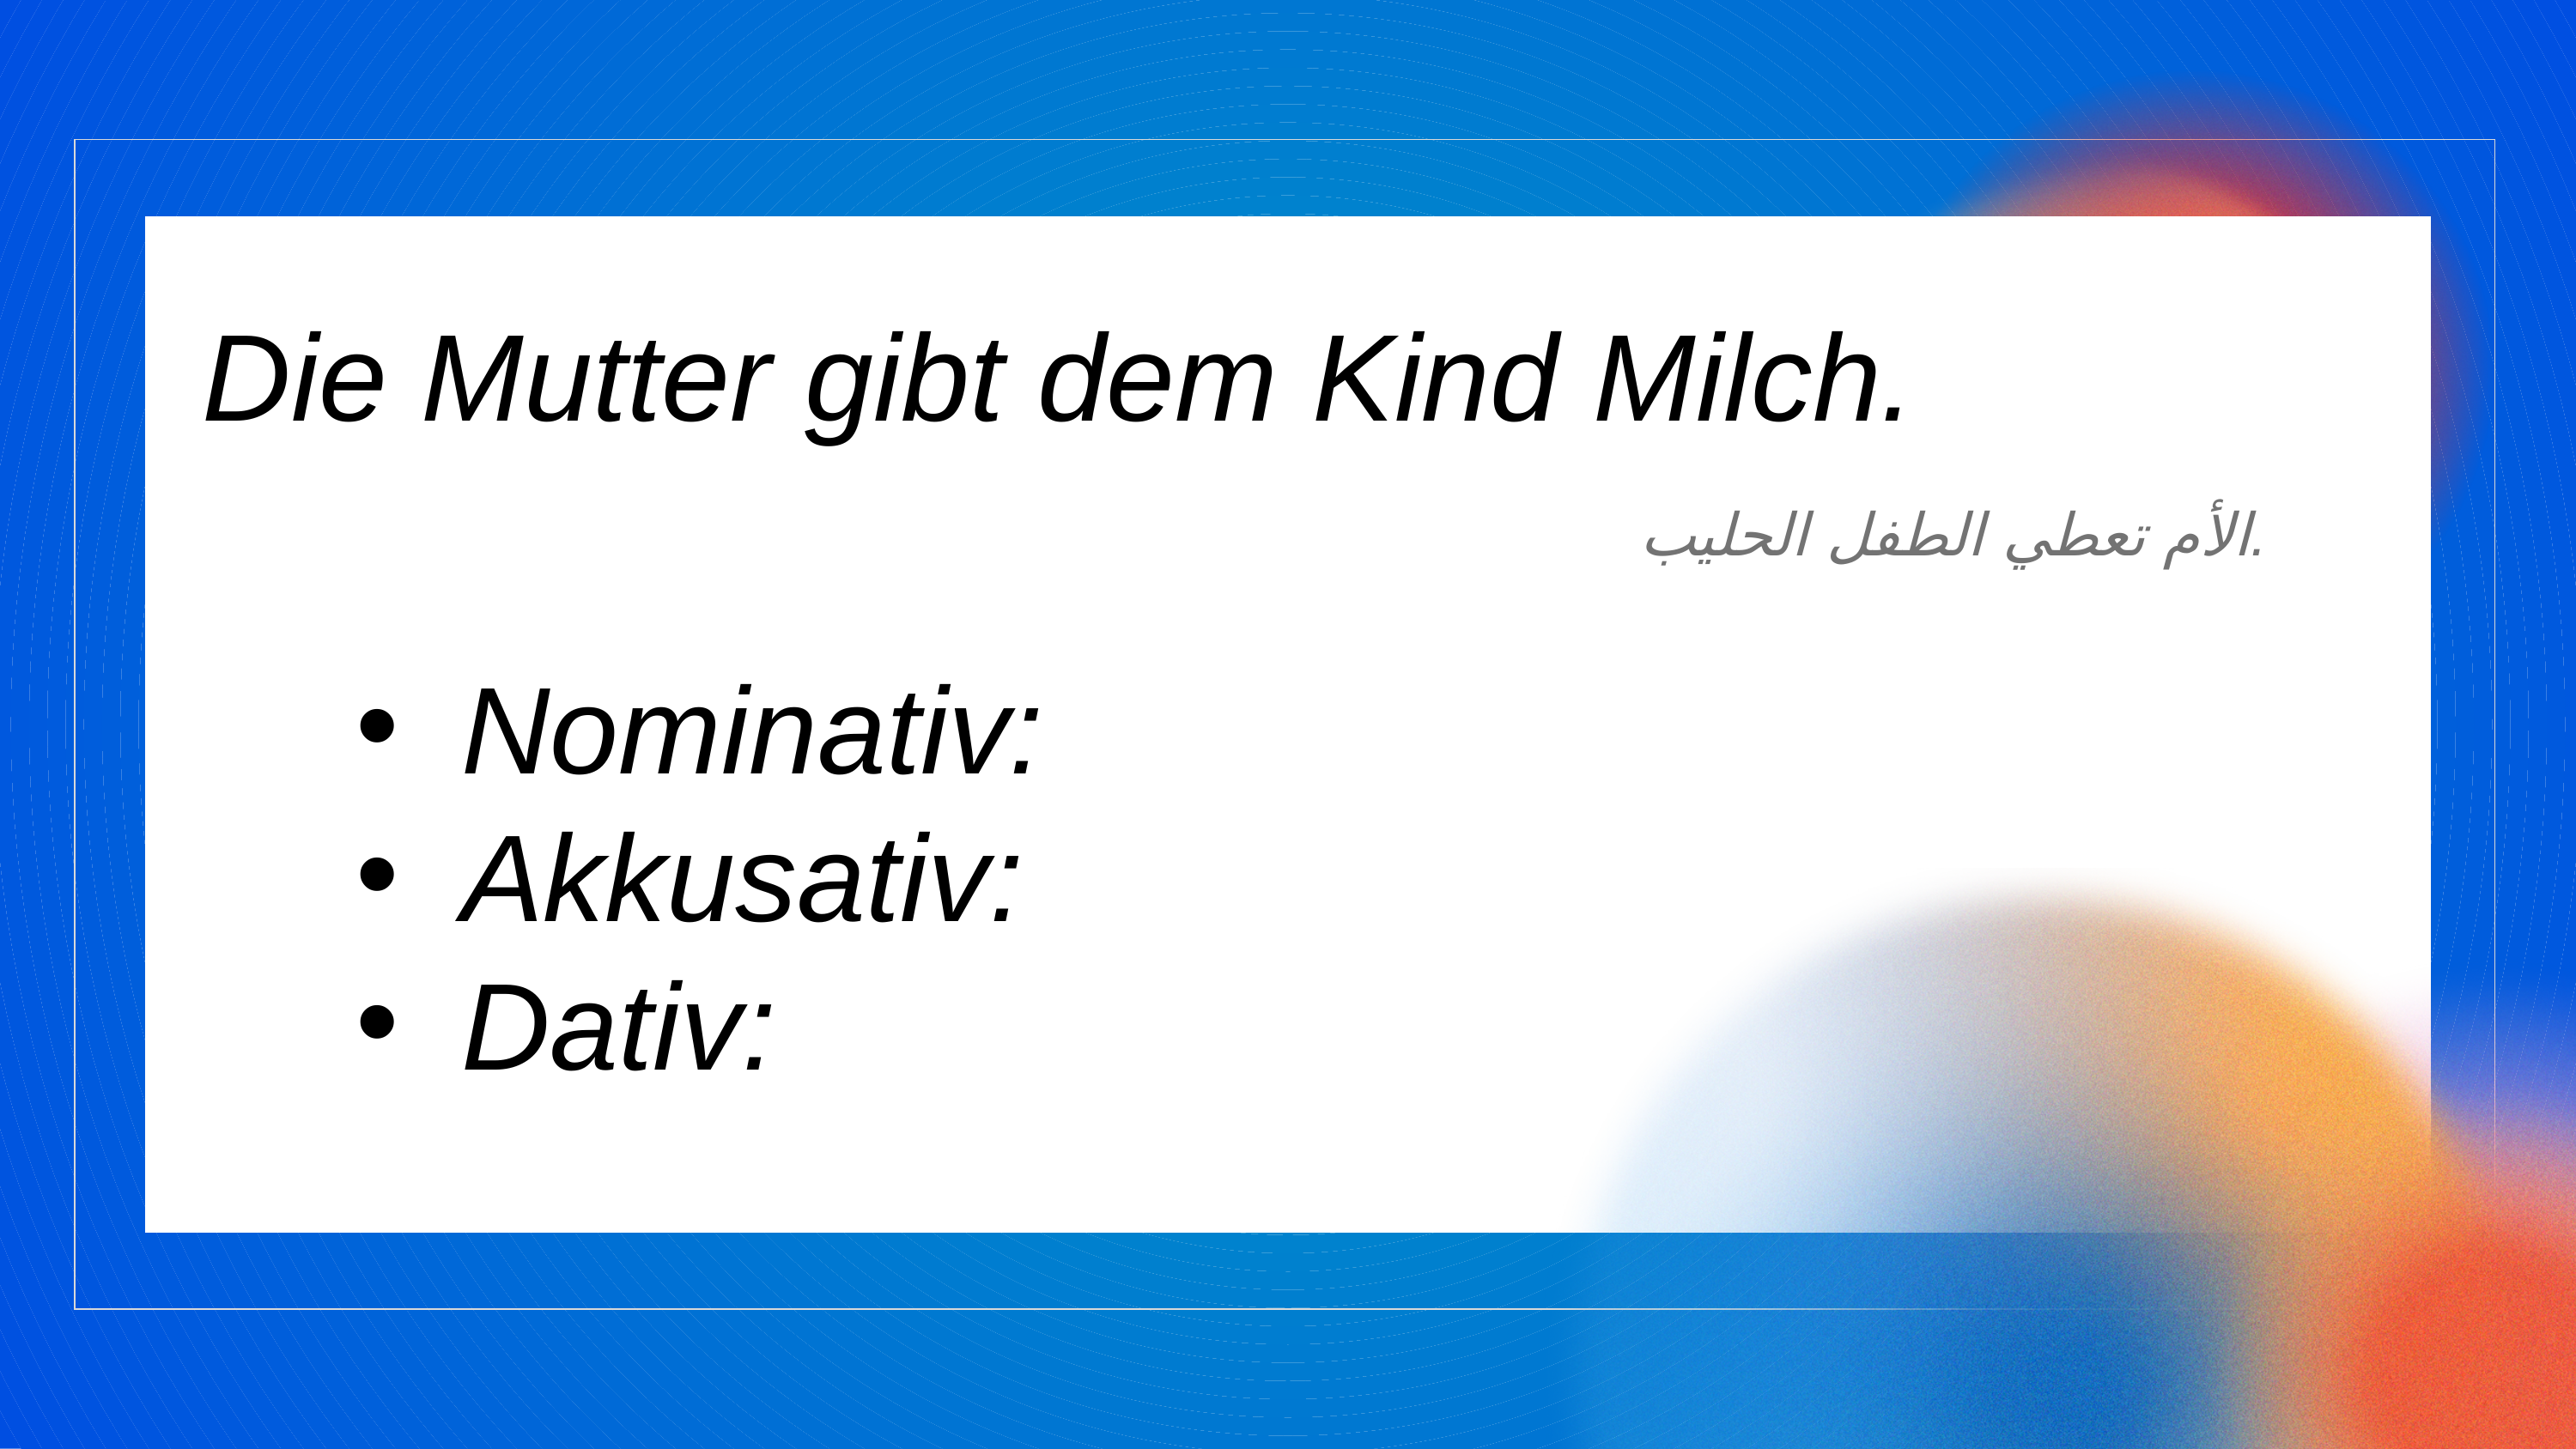

Die Mutter gibt dem Kind Milch.
الأم تعطي الطفل الحليب.
Nominativ:
Akkusativ:
Dativ: